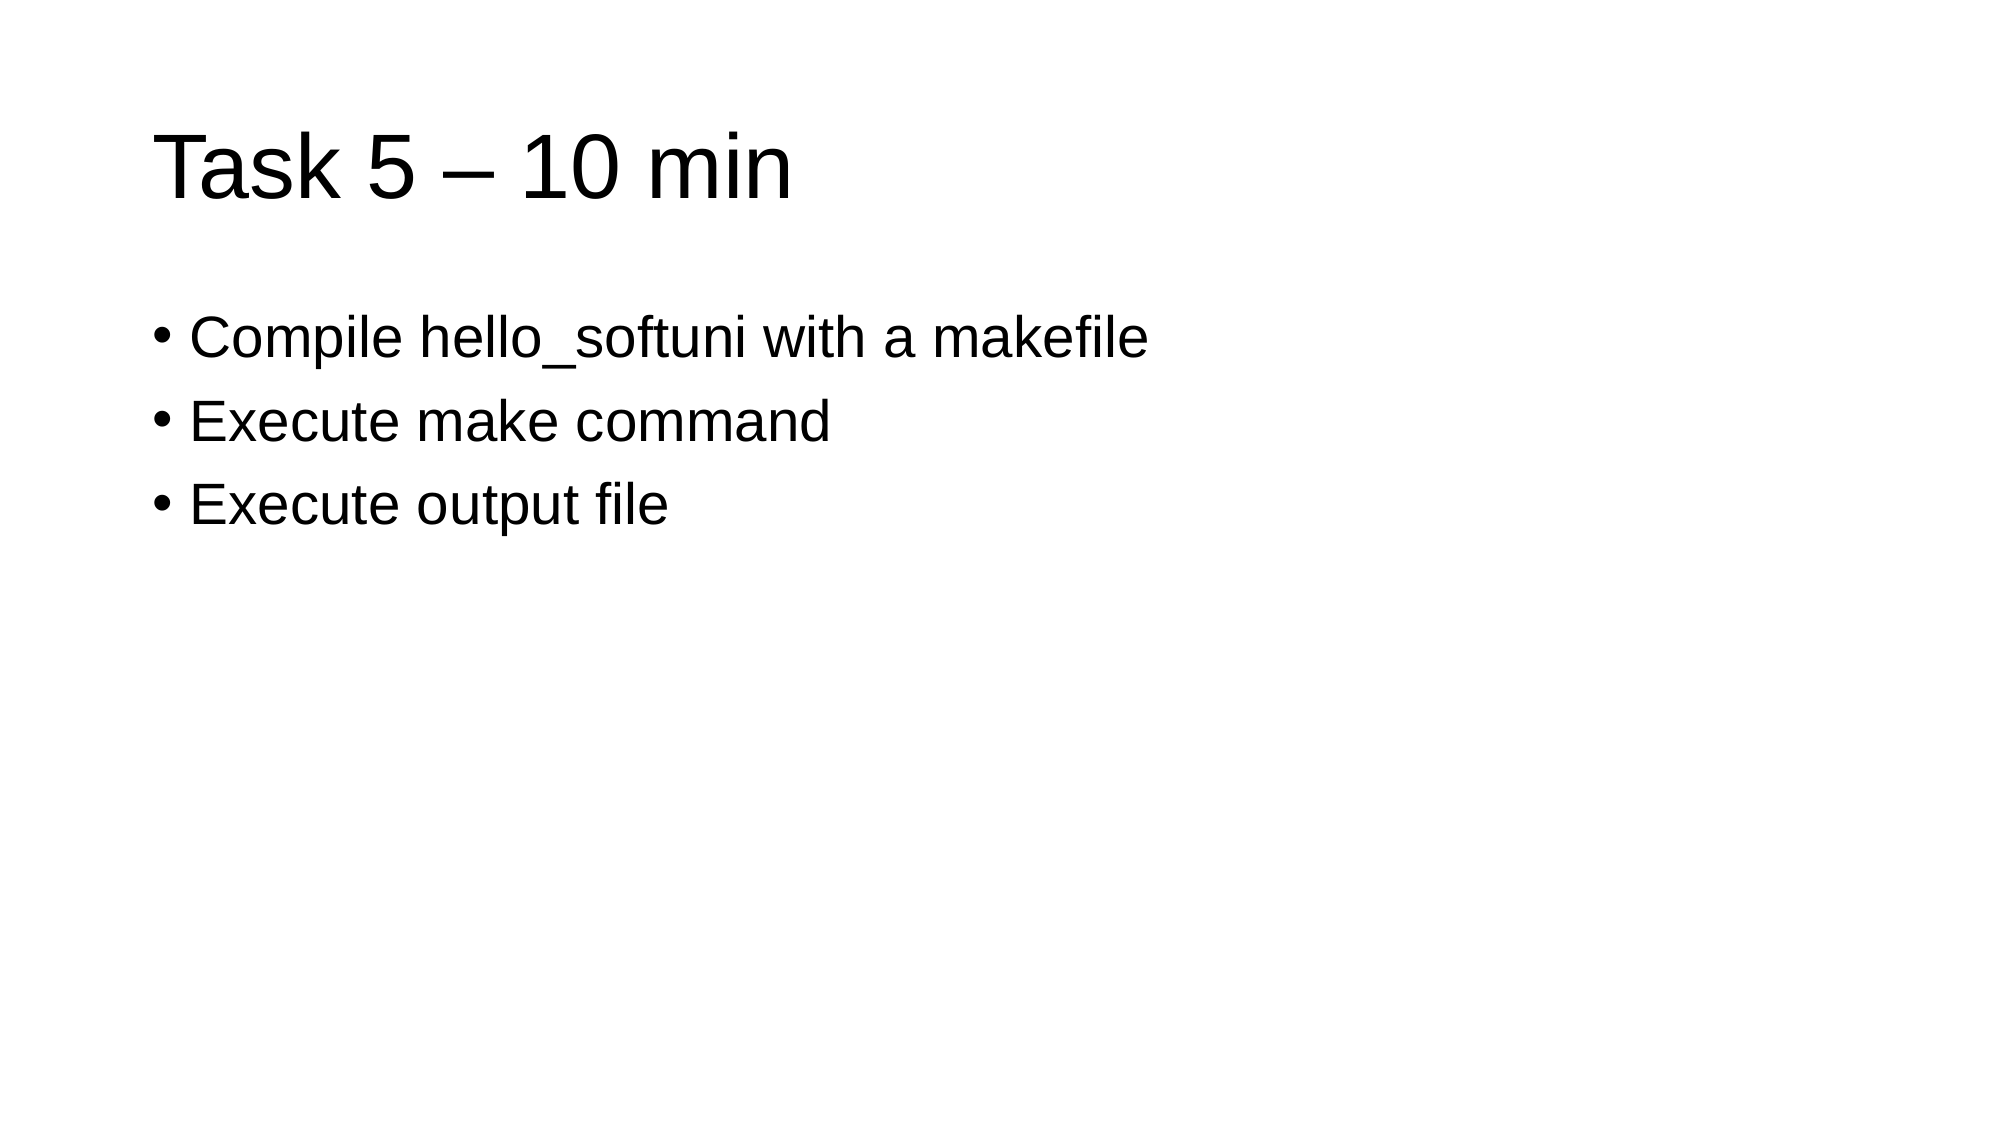

# Task 5 – 10 min
Compile hello_softuni with a makefile
Execute make command
Execute output file